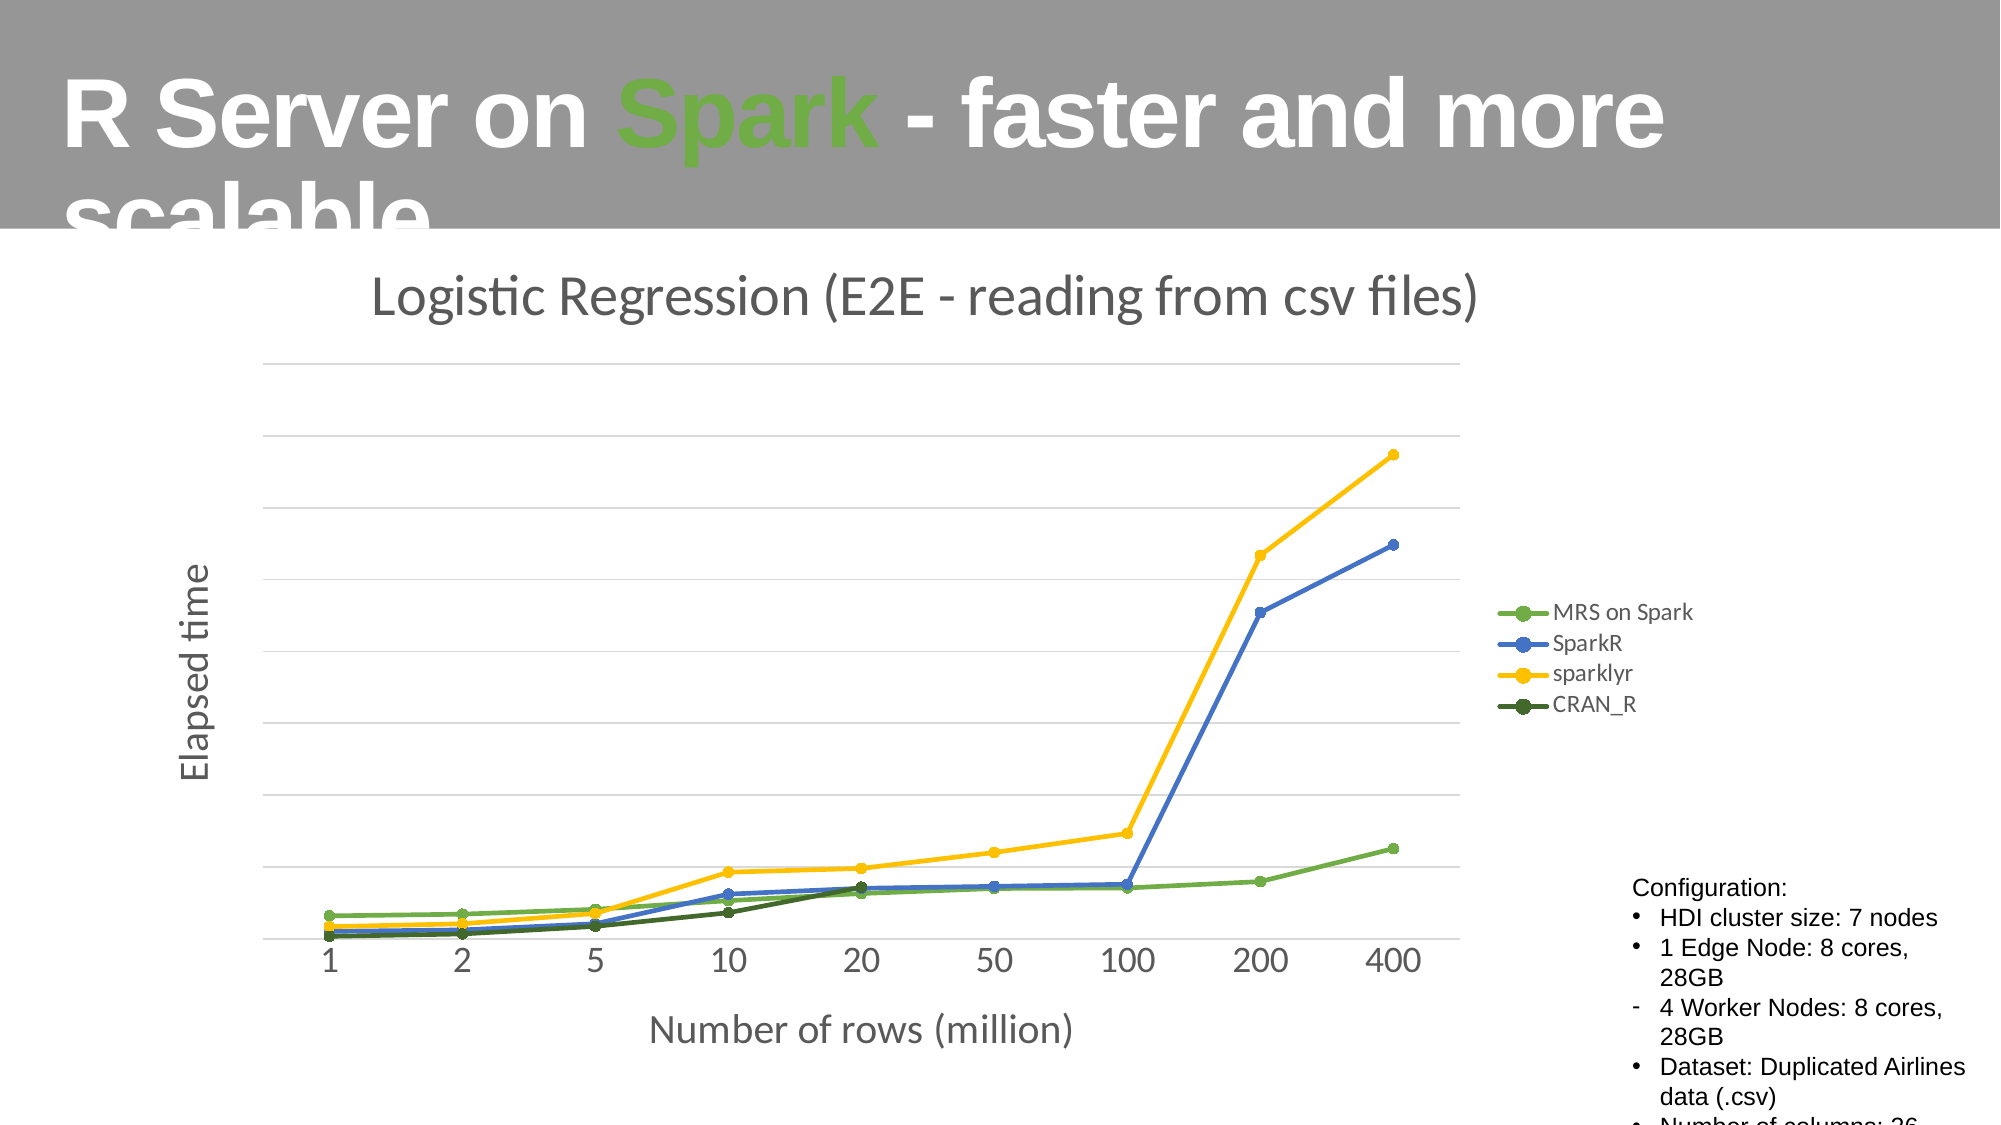

R Server on Spark - faster and more scalable

### Chart: Logistic Regression (E2E - reading from csv files)

| Category | MRS on Spark | SparkR | sparklyr | CRAN_R |
|---|---|---|---|---|
| 1 | 159.247 | 51.444 | 84.175 | 16.932 |
| 2 | 171.18 | 61.517 | 104.217 | 33.678 |
| 5 | 204.824 | 104.604 | 176.079 | 86.336 |
| 10 | 265.232 | 310.666 | 463.519 | 180.931 |
| 20 | 314.943 | 351.197 | 489.721 | 358.99 |
| 50 | 349.979 | 364.865 | 600.633 | None |
| 100 | 353.728 | 379.538 | 733.2660000000001 | None |
| 200 | 398.028 | 2270.512 | 2668.54 | None |
| 400 | 627.391 | 2740.828 | 3368.219 | None |
Configuration:
HDI cluster size: 7 nodes
1 Edge Node: 8 cores, 28GB
4 Worker Nodes: 8 cores, 28GB
Dataset: Duplicated Airlines data (.csv)
Number of columns: 26